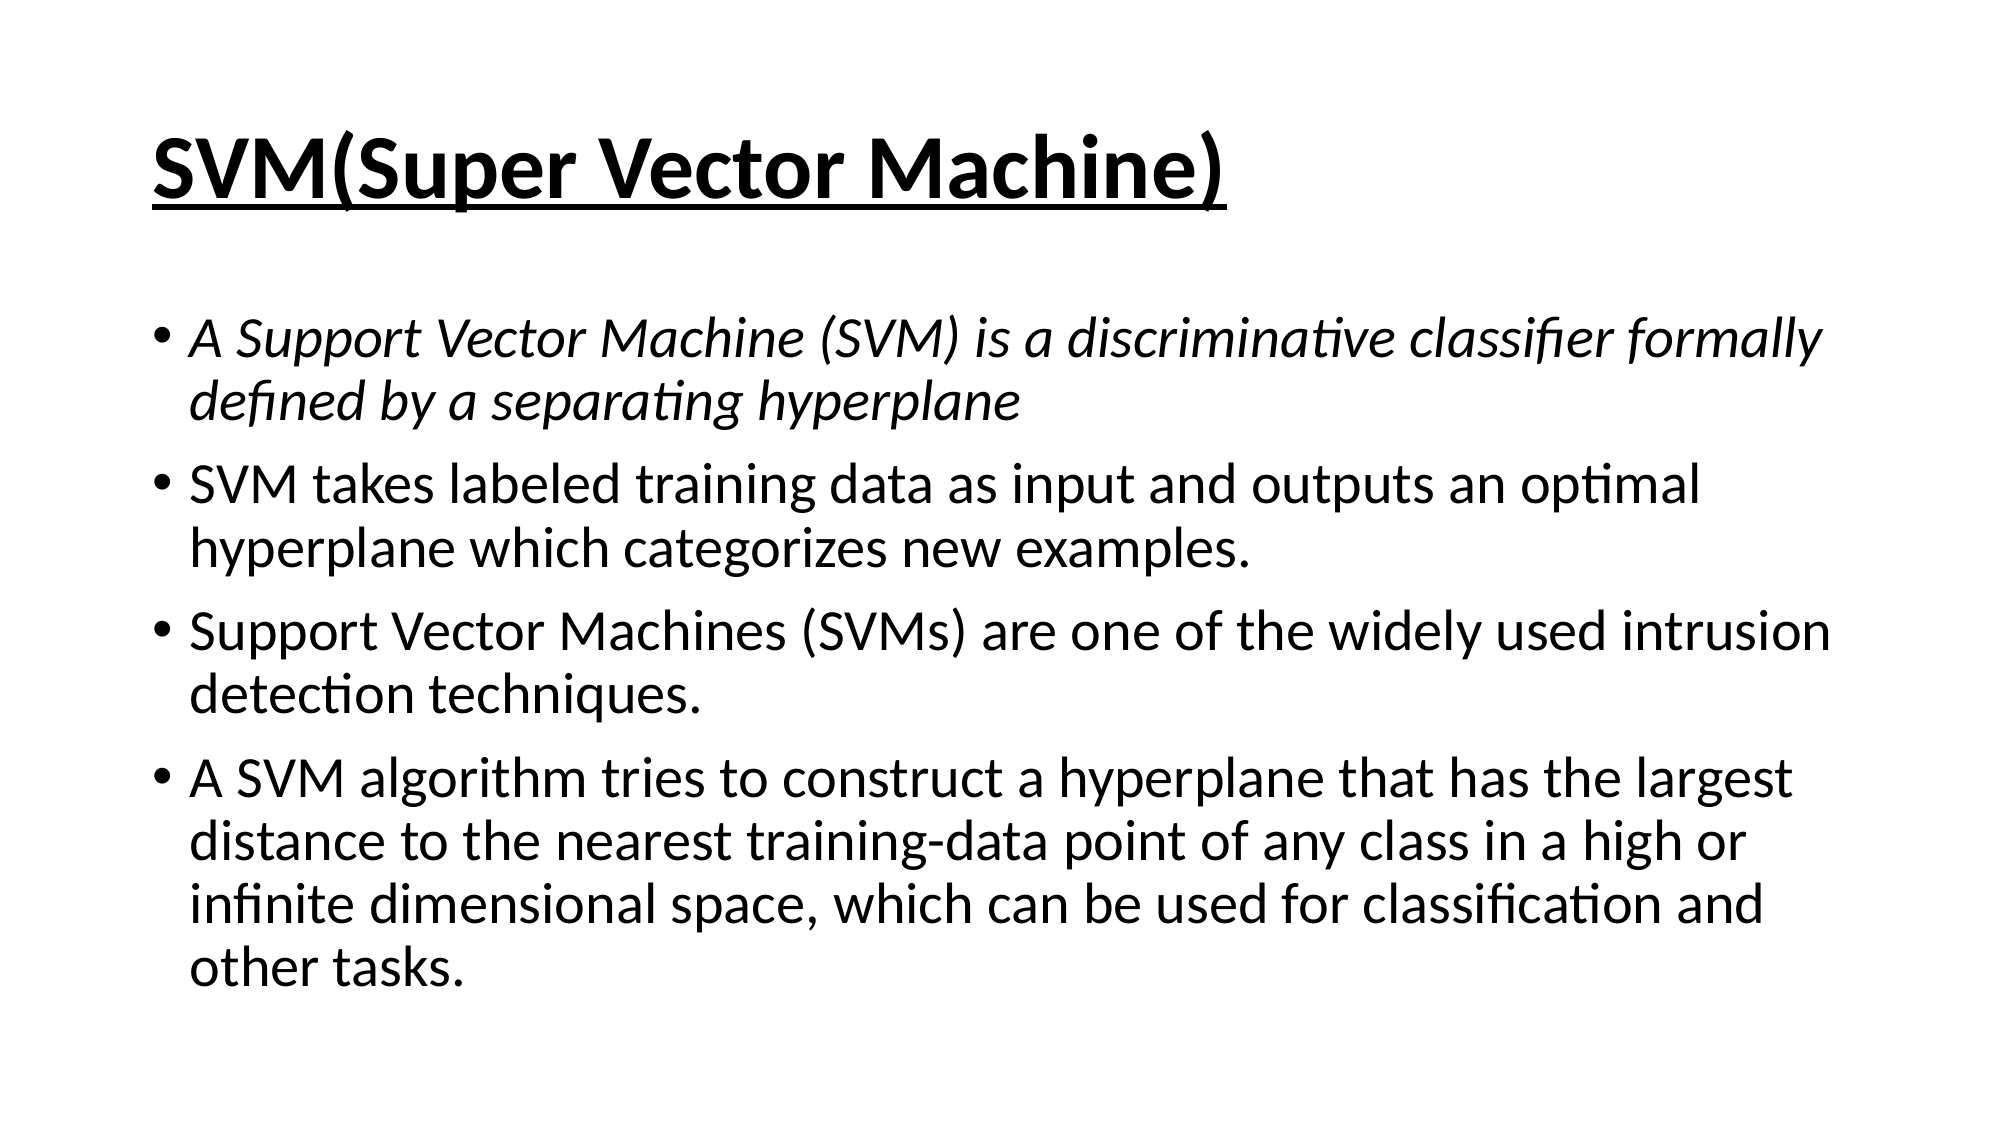

# SVM(Super Vector Machine)
A Support Vector Machine (SVM) is a discriminative classifier formally defined by a separating hyperplane
SVM takes labeled training data as input and outputs an optimal hyperplane which categorizes new examples.
Support Vector Machines (SVMs) are one of the widely used intrusion detection techniques.
A SVM algorithm tries to construct a hyperplane that has the largest distance to the nearest training-data point of any class in a high or infinite dimensional space, which can be used for classification and other tasks.